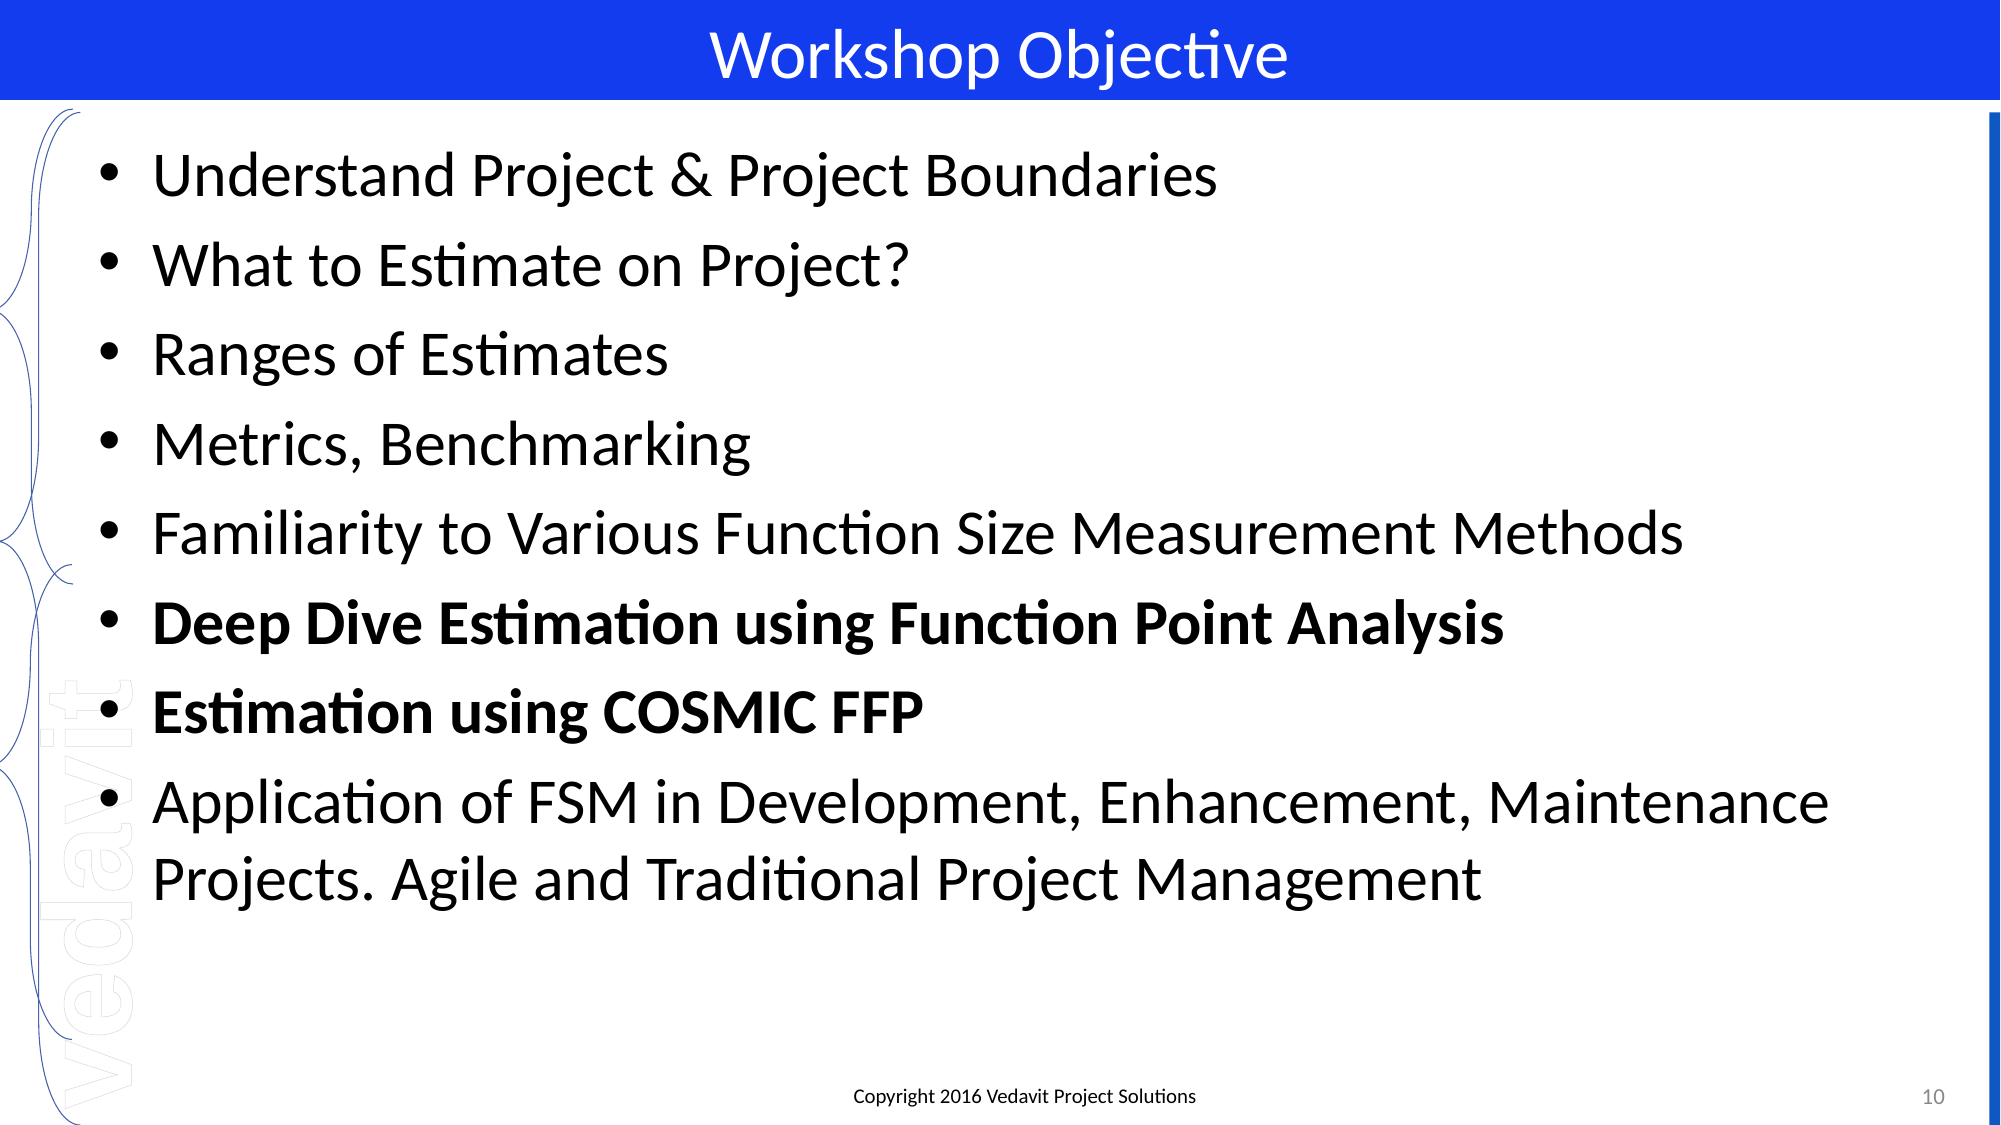

# Workshop Objective

Understand Project & Project Boundaries
What to Estimate on Project?
Ranges of Estimates
Metrics, Benchmarking
Familiarity to Various Function Size Measurement Methods
Deep Dive Estimation using Function Point Analysis
Estimation using COSMIC FFP
Application of FSM in Development, Enhancement, Maintenance Projects. Agile and Traditional Project Management
10